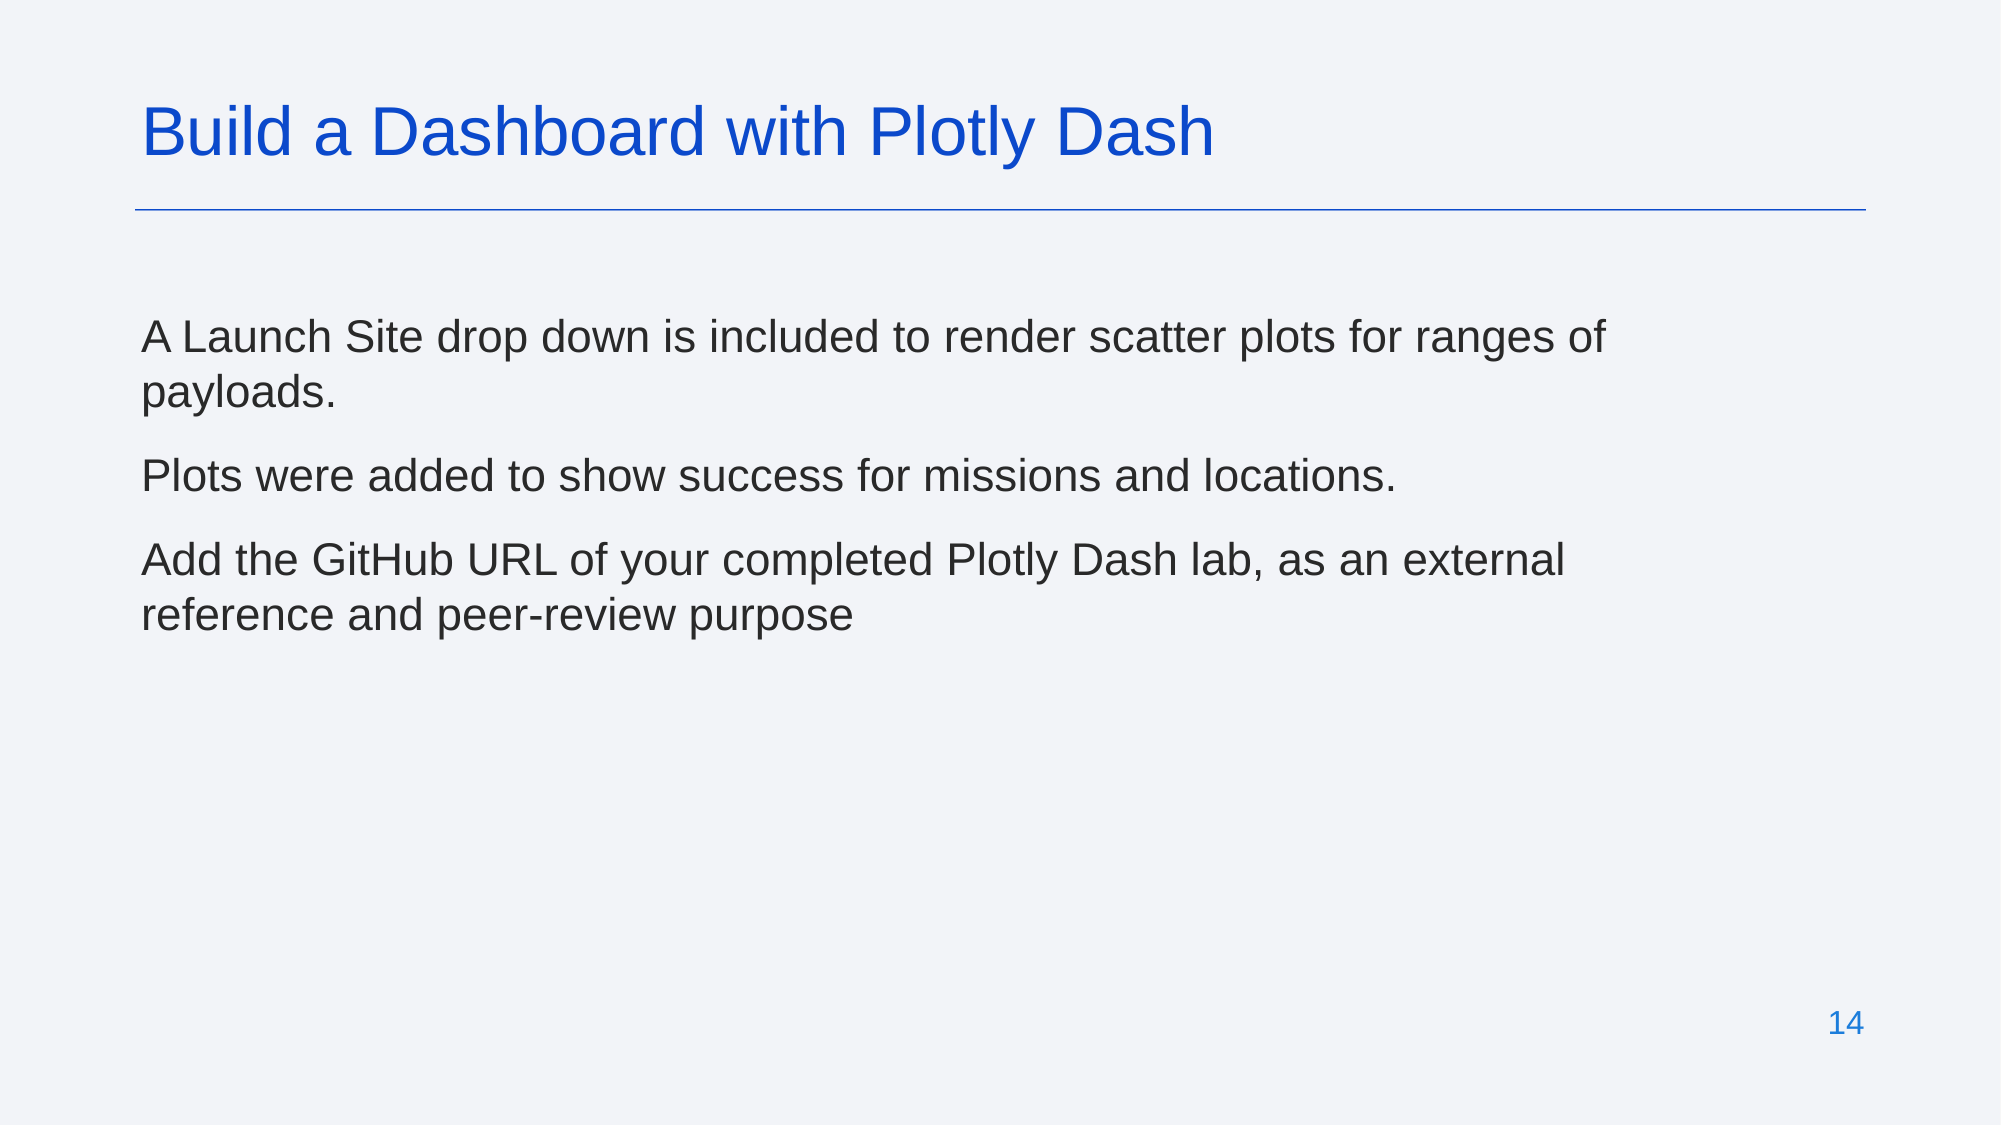

Build a Dashboard with Plotly Dash
A Launch Site drop down is included to render scatter plots for ranges of payloads.
Plots were added to show success for missions and locations.
Add the GitHub URL of your completed Plotly Dash lab, as an external reference and peer-review purpose

14